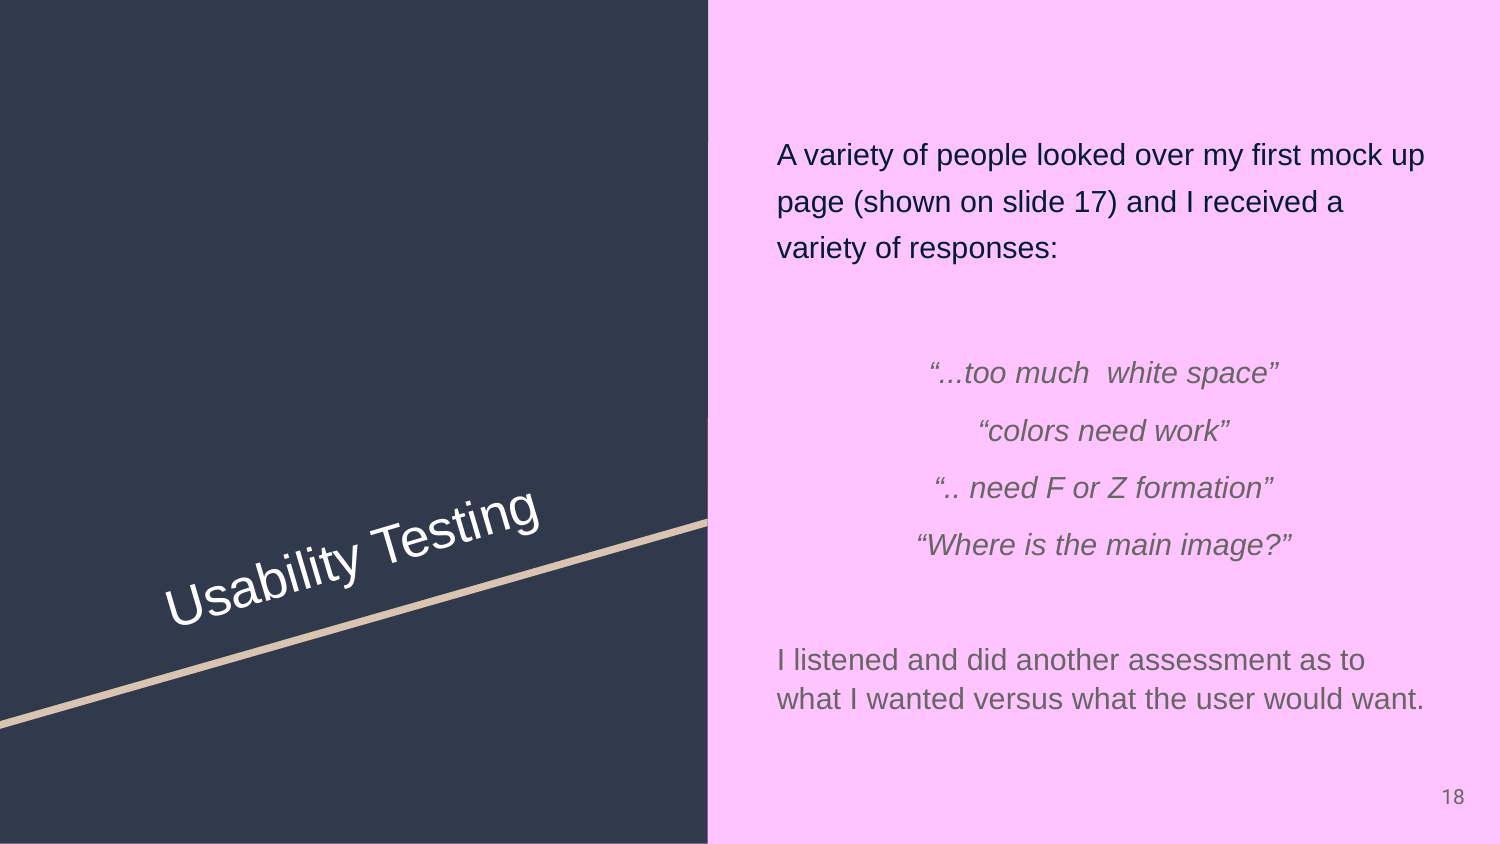

A variety of people looked over my first mock up page (shown on slide 17) and I received a variety of responses:

“...too much  white space”
“colors need work”
“.. need F or Z formation”
“Where is the main image?”

I listened and did another assessment as to what I wanted versus what the user would want.

# Usability Testing
18